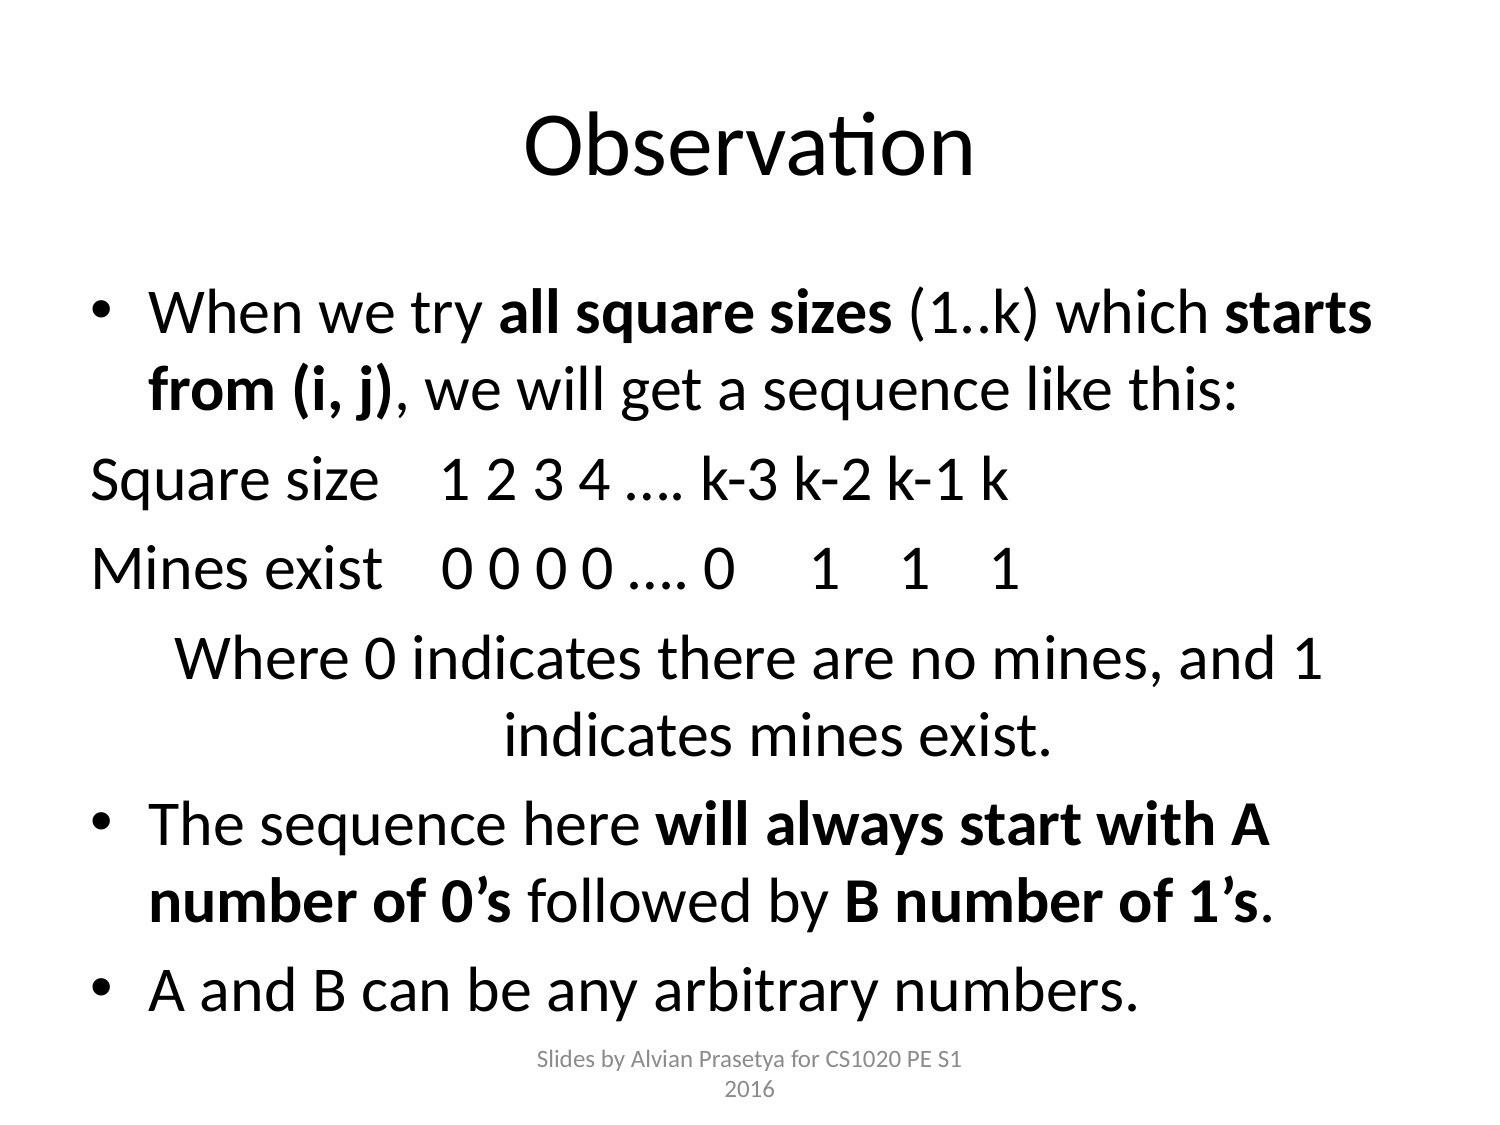

# Observation
When we try all square sizes (1..k) which starts from (i, j), we will get a sequence like this:
Square size    1 2 3 4 …. k-3 k-2 k-1 k
Mines exist    0 0 0 0 …. 0     1    1    1
Where 0 indicates there are no mines, and 1 indicates mines exist.
The sequence here will always start with A number of 0’s followed by B number of 1’s.
A and B can be any arbitrary numbers.
Slides by Alvian Prasetya for CS1020 PE S1 2016